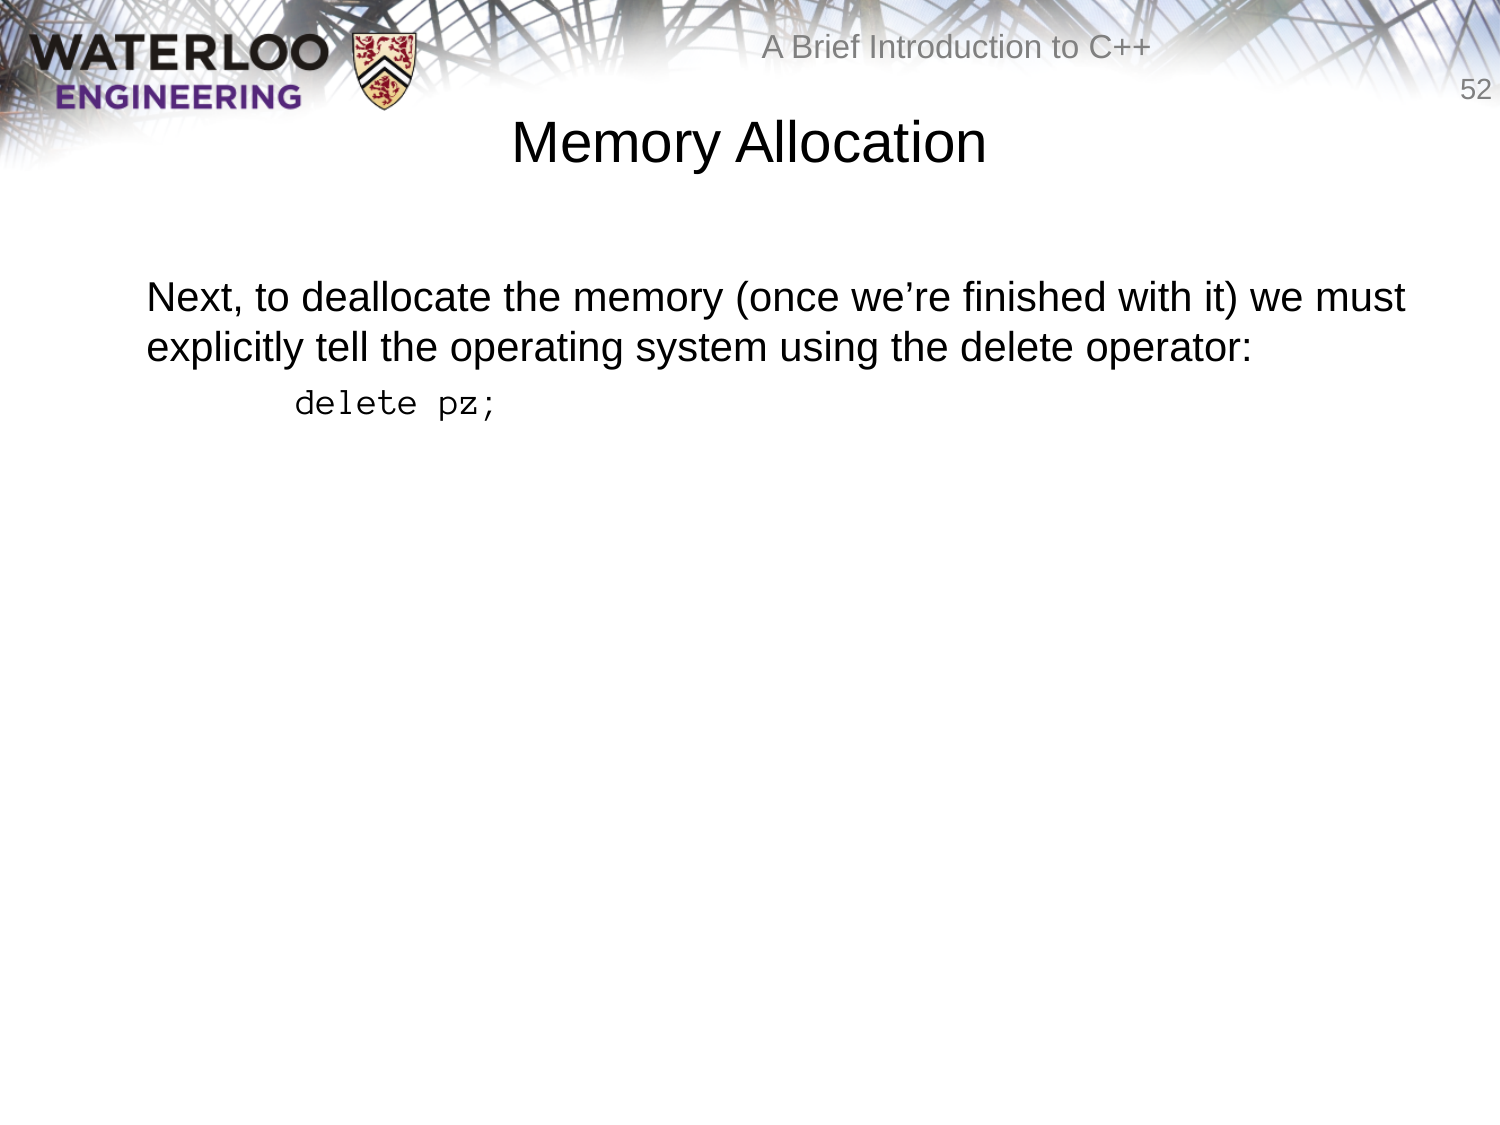

# Memory Allocation
	Next, to deallocate the memory (once we’re finished with it) we must explicitly tell the operating system using the delete operator:
		delete pz;